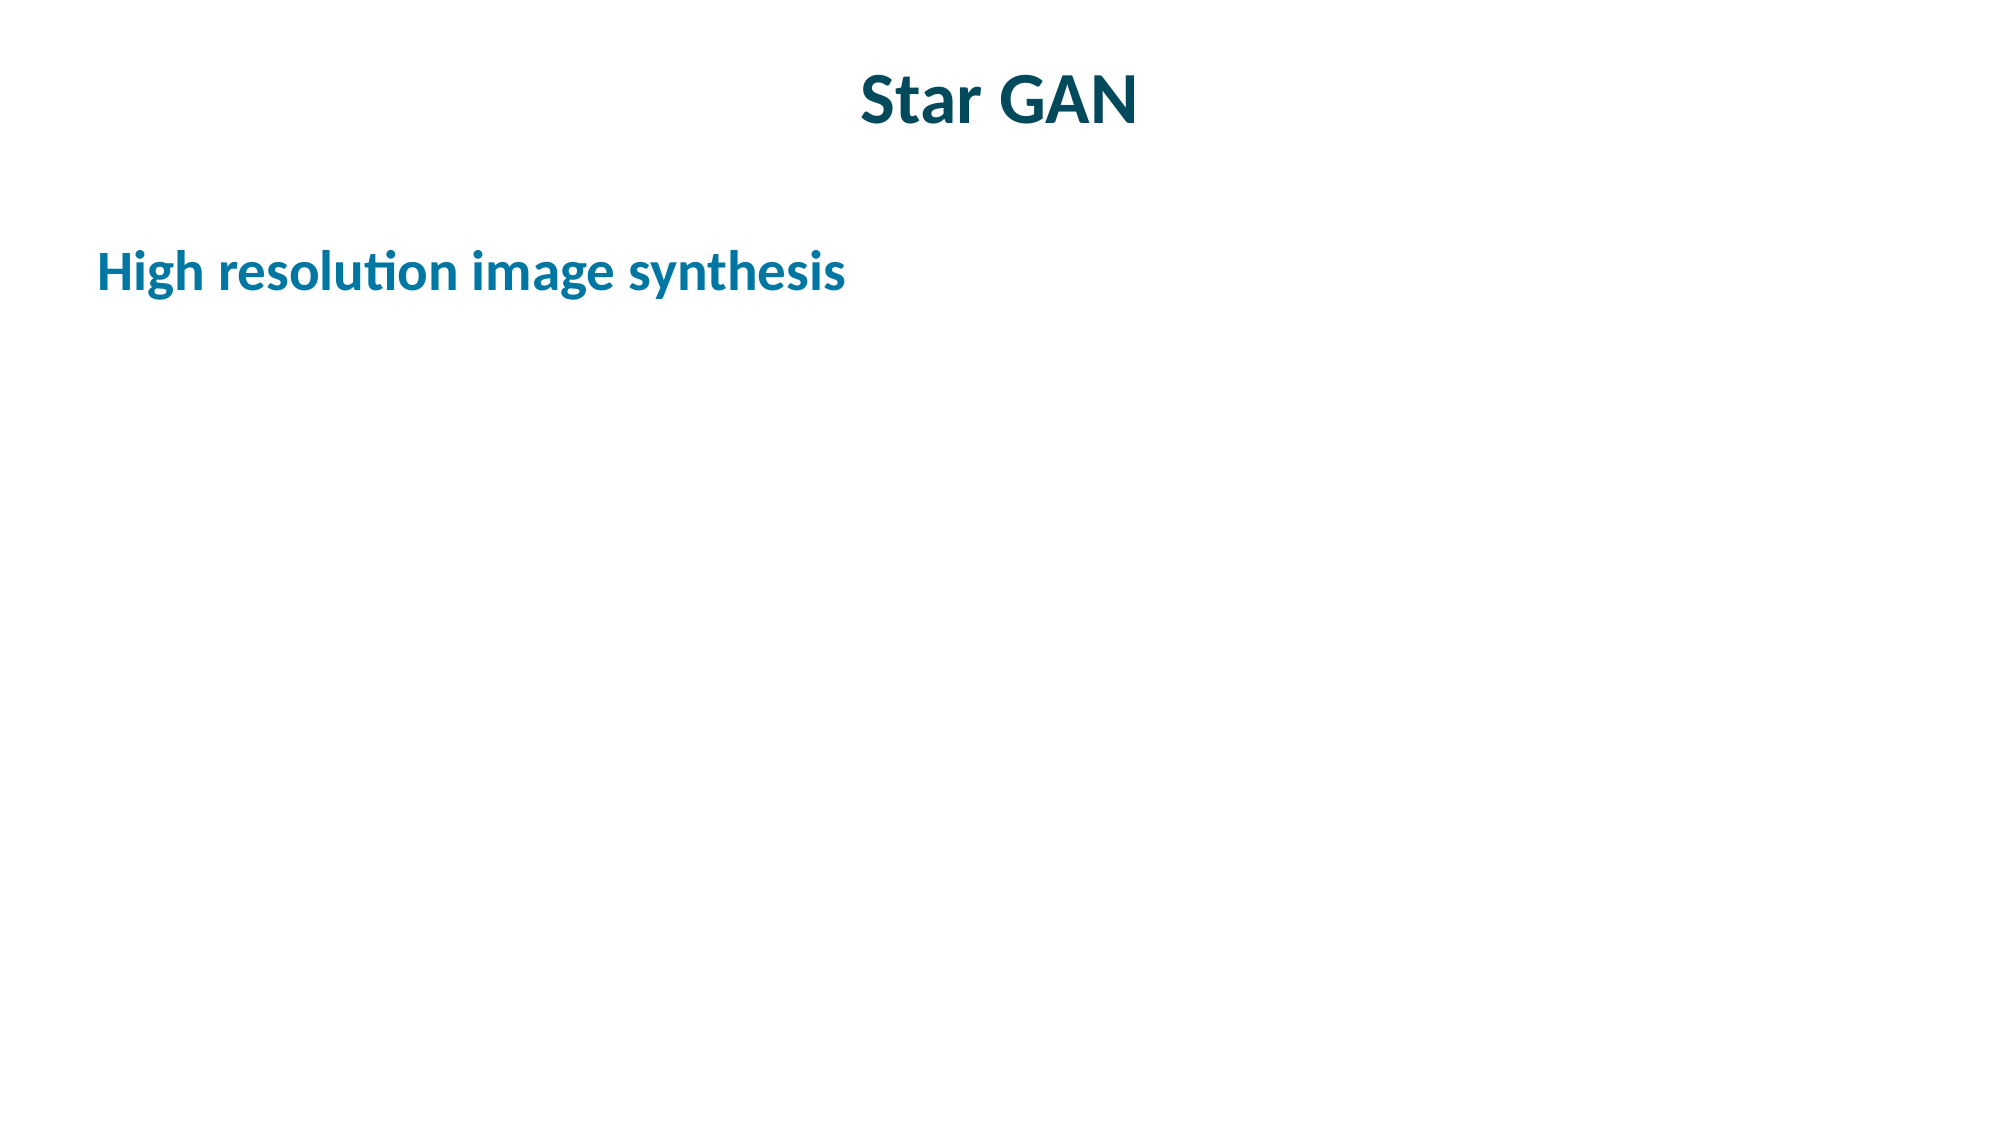

# Star GAN
High resolution image synthesis